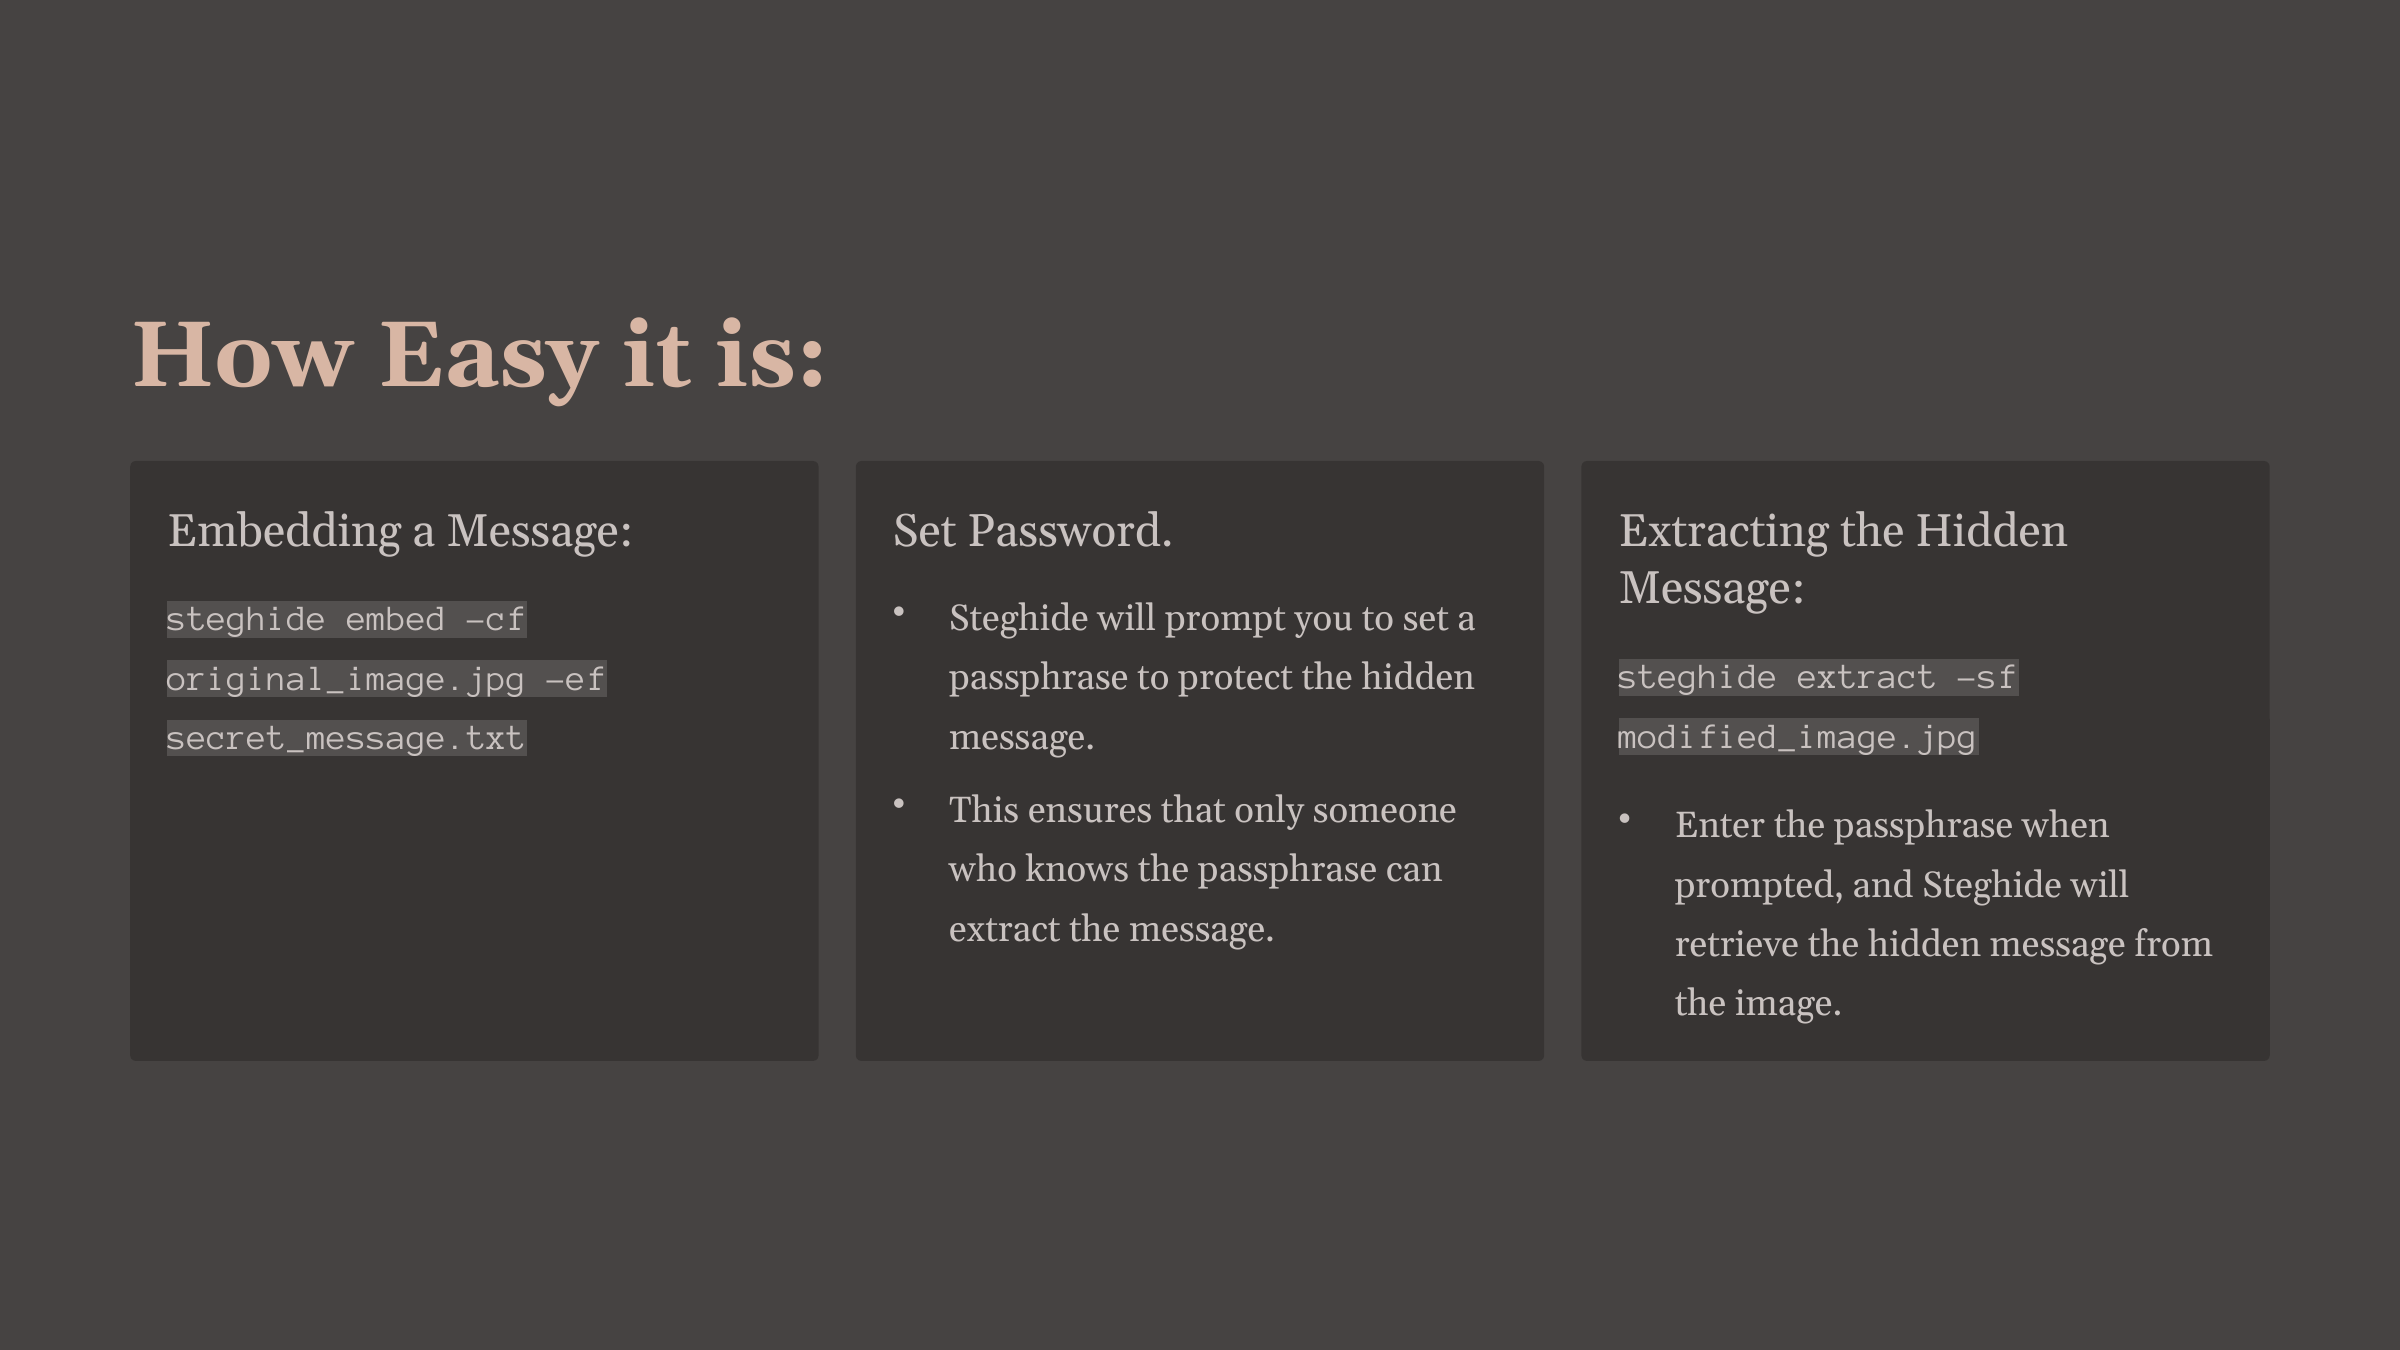

How Easy it is:

Embedding a Message:
Set Password.
Extracting the Hidden Message:
steghide embed -cf original_image.jpg -ef secret_message.txt
Steghide will prompt you to set a passphrase to protect the hidden message.
steghide extract -sf modified_image.jpg
This ensures that only someone who knows the passphrase can extract the message.
Enter the passphrase when prompted, and Steghide will retrieve the hidden message from the image.